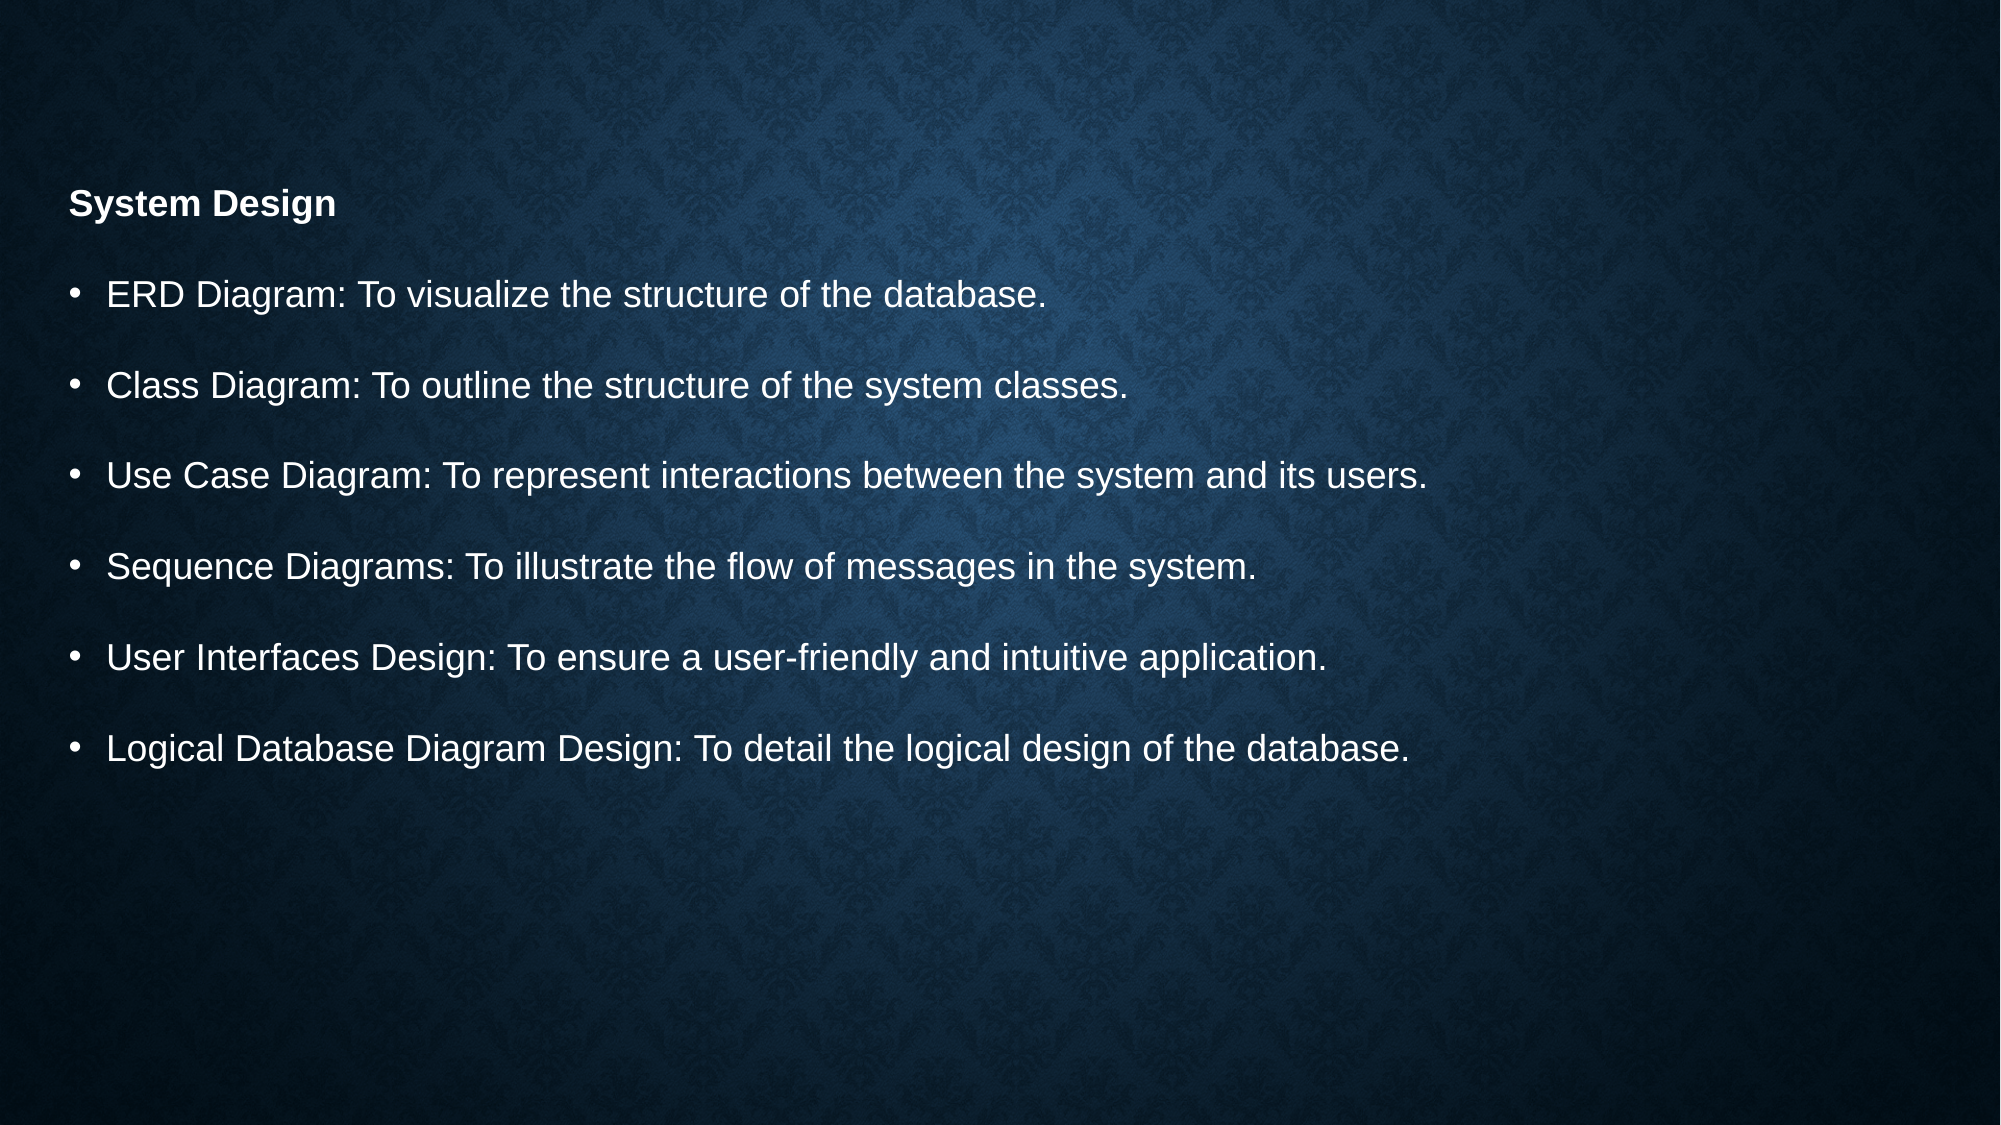

System Design
ERD Diagram: To visualize the structure of the database.
Class Diagram: To outline the structure of the system classes.
Use Case Diagram: To represent interactions between the system and its users.
Sequence Diagrams: To illustrate the flow of messages in the system.
User Interfaces Design: To ensure a user-friendly and intuitive application.
Logical Database Diagram Design: To detail the logical design of the database.